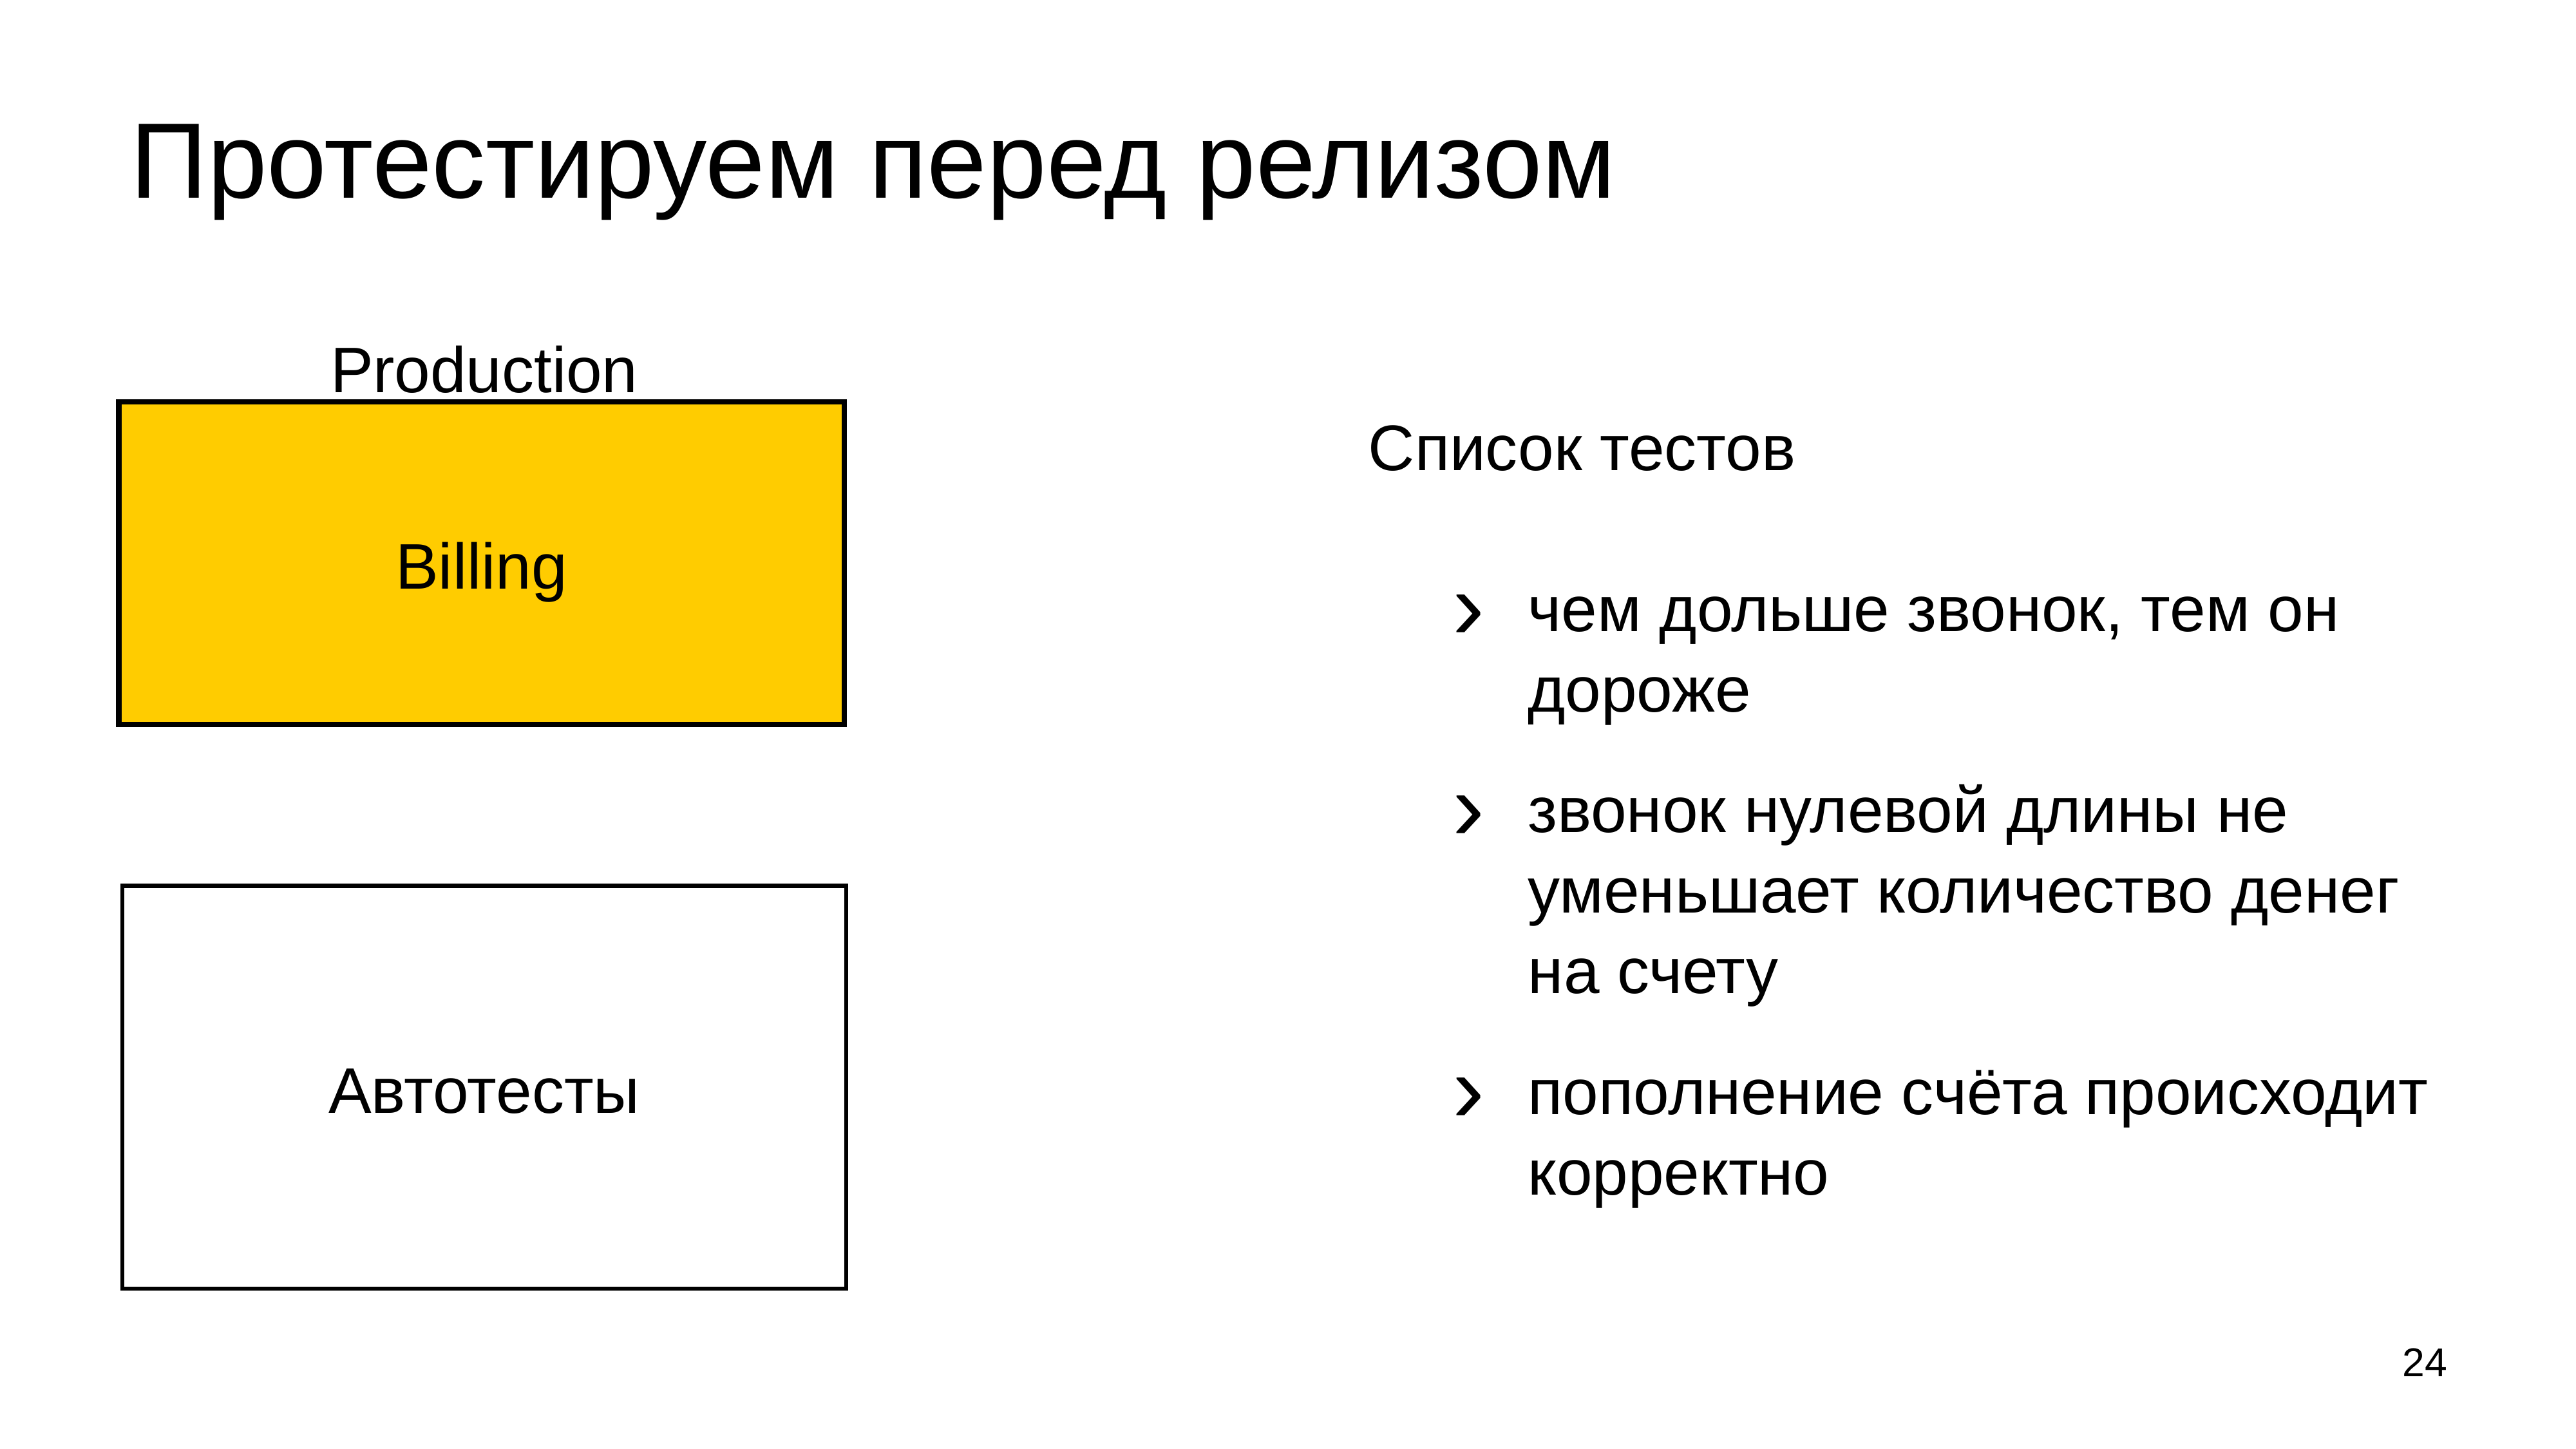

# Протестируем перед релизом
Список тестов
чем дольше звонок, тем он дороже
звонок нулевой длины не уменьшает количество денег на счету
пополнение счёта происходит корректно
Production
Billing
Автотесты

24